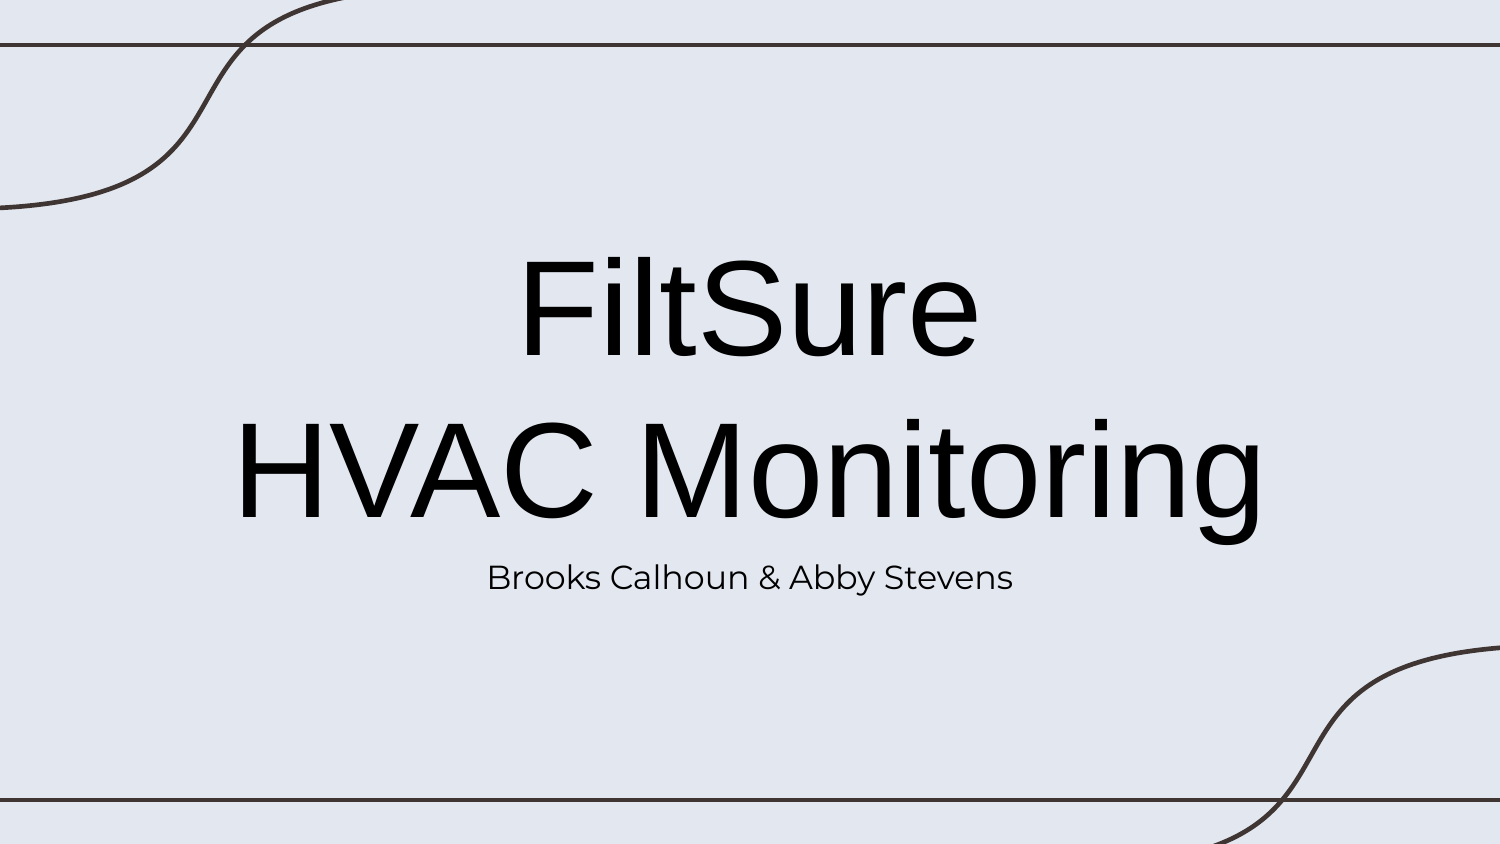

# FiltSure
HVAC Monitoring
Brooks Calhoun & Abby Stevens